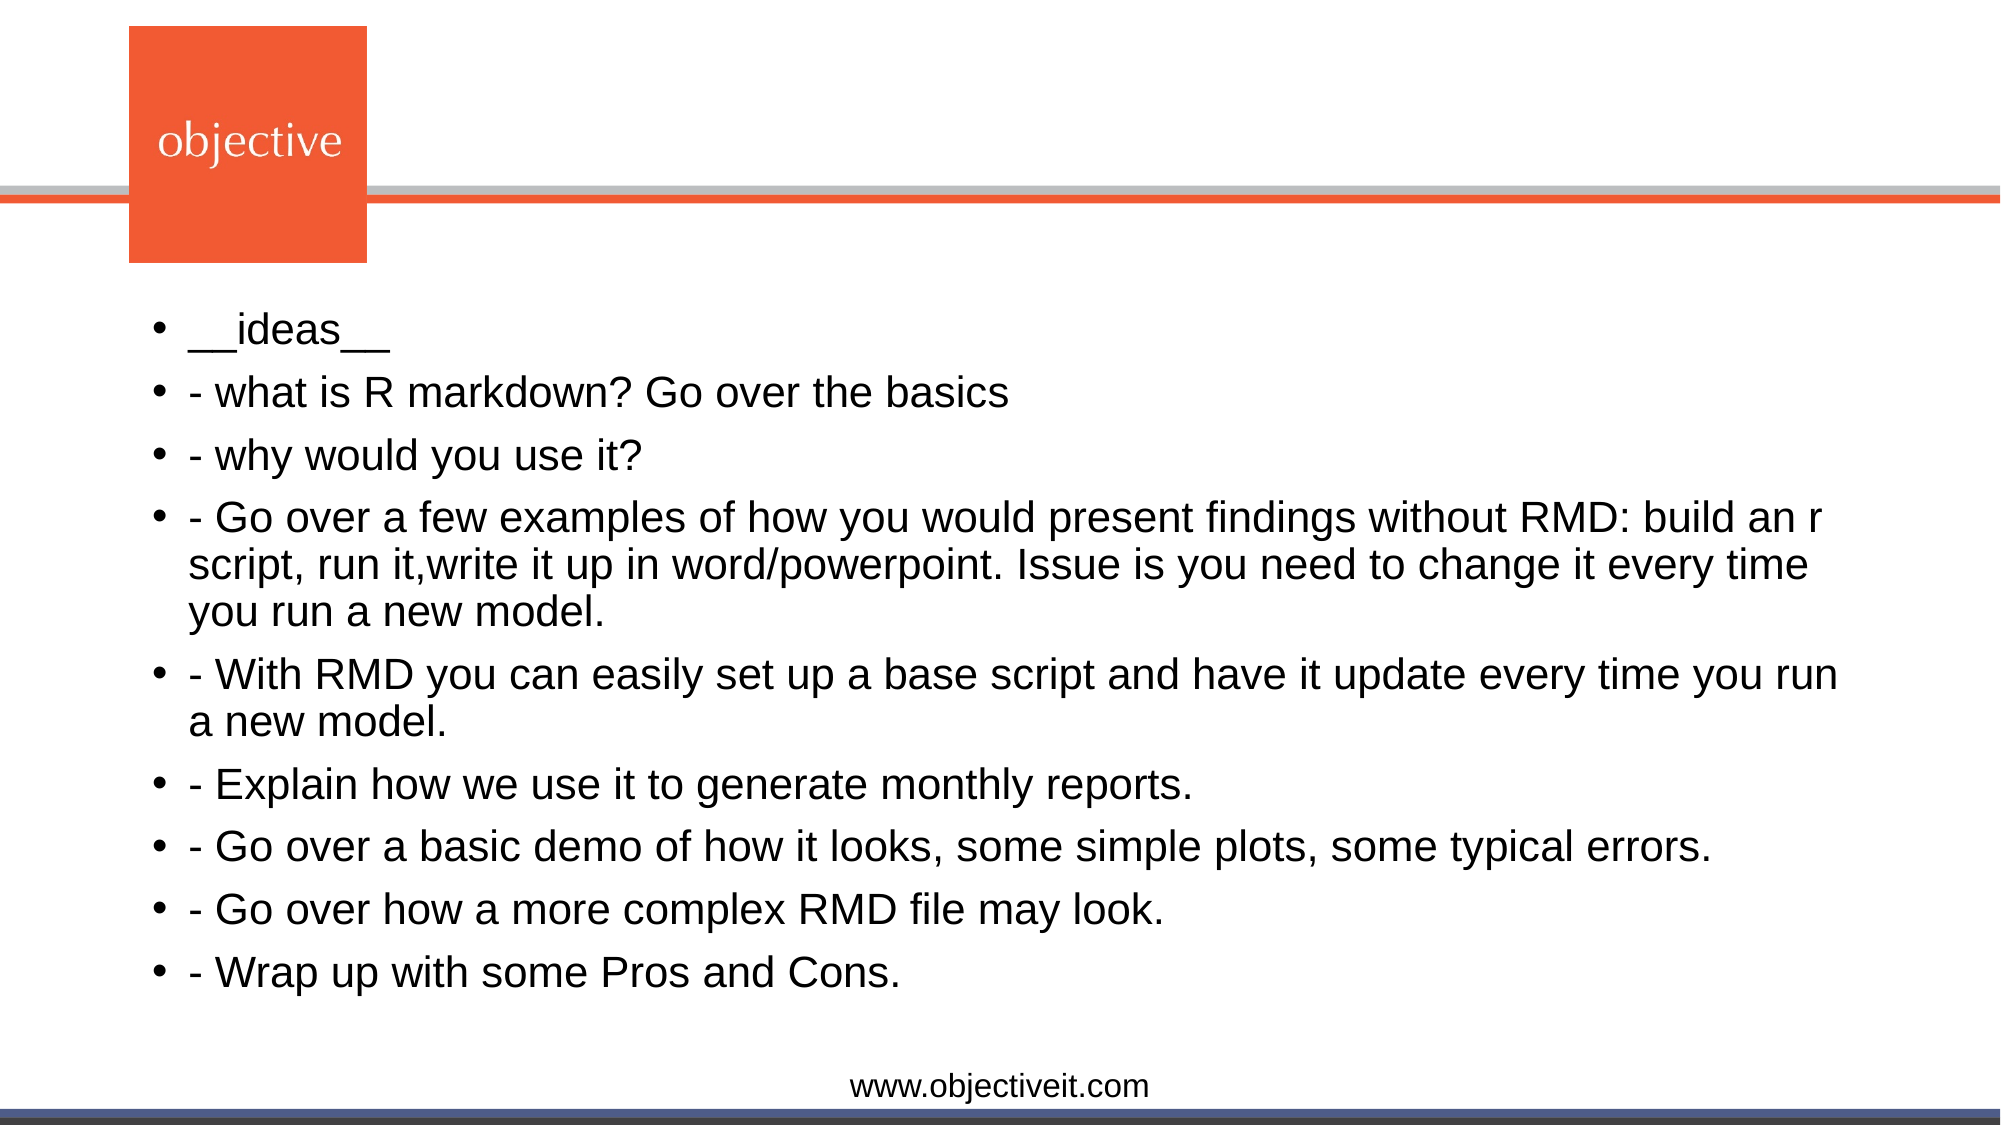

#
__ideas__
- what is R markdown? Go over the basics
- why would you use it?
- Go over a few examples of how you would present findings without RMD: build an r script, run it,write it up in word/powerpoint. Issue is you need to change it every time you run a new model.
- With RMD you can easily set up a base script and have it update every time you run a new model.
- Explain how we use it to generate monthly reports.
- Go over a basic demo of how it looks, some simple plots, some typical errors.
- Go over how a more complex RMD file may look.
- Wrap up with some Pros and Cons.